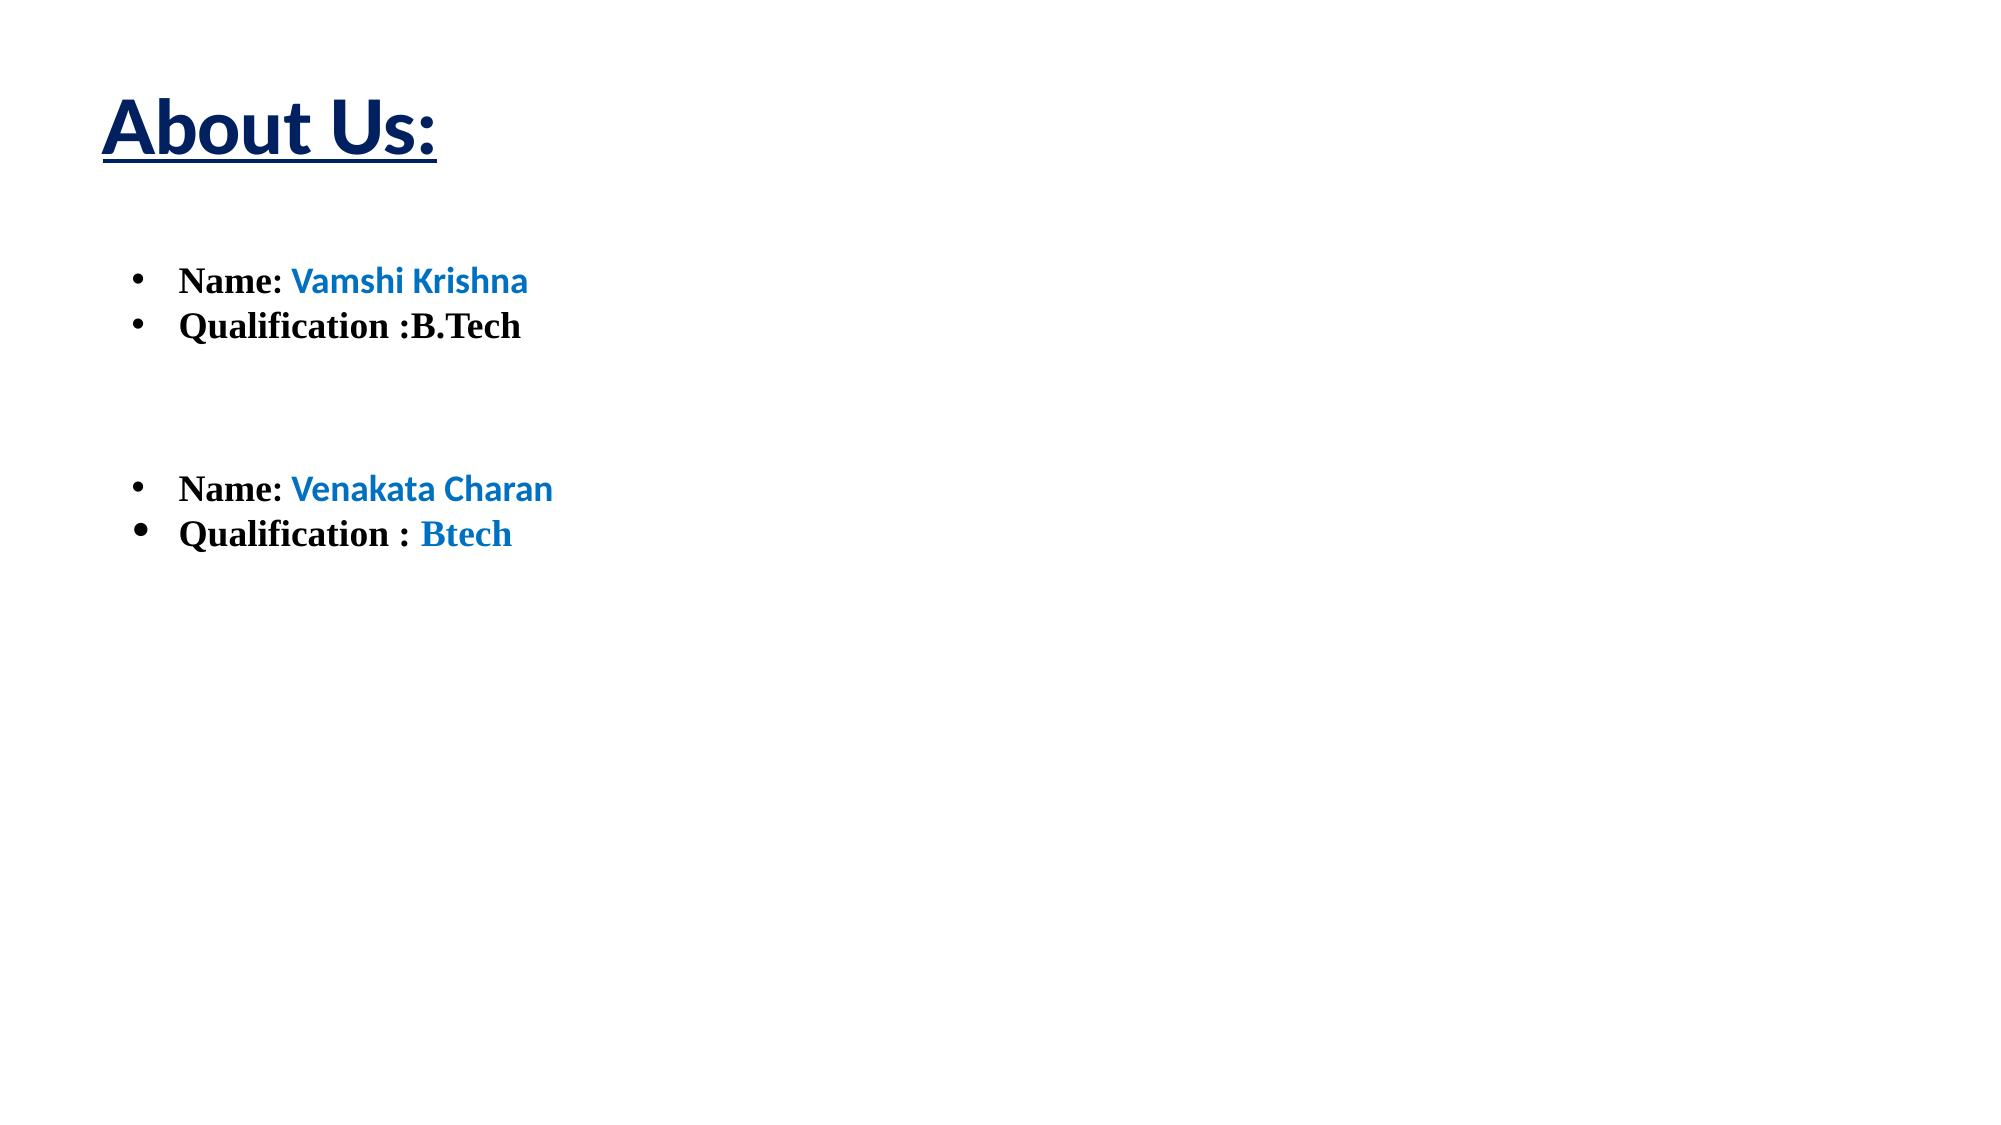

About Us:
Name: Vamshi Krishna
Qualification :B.Tech
Name: Venakata Charan
Qualification : Btech